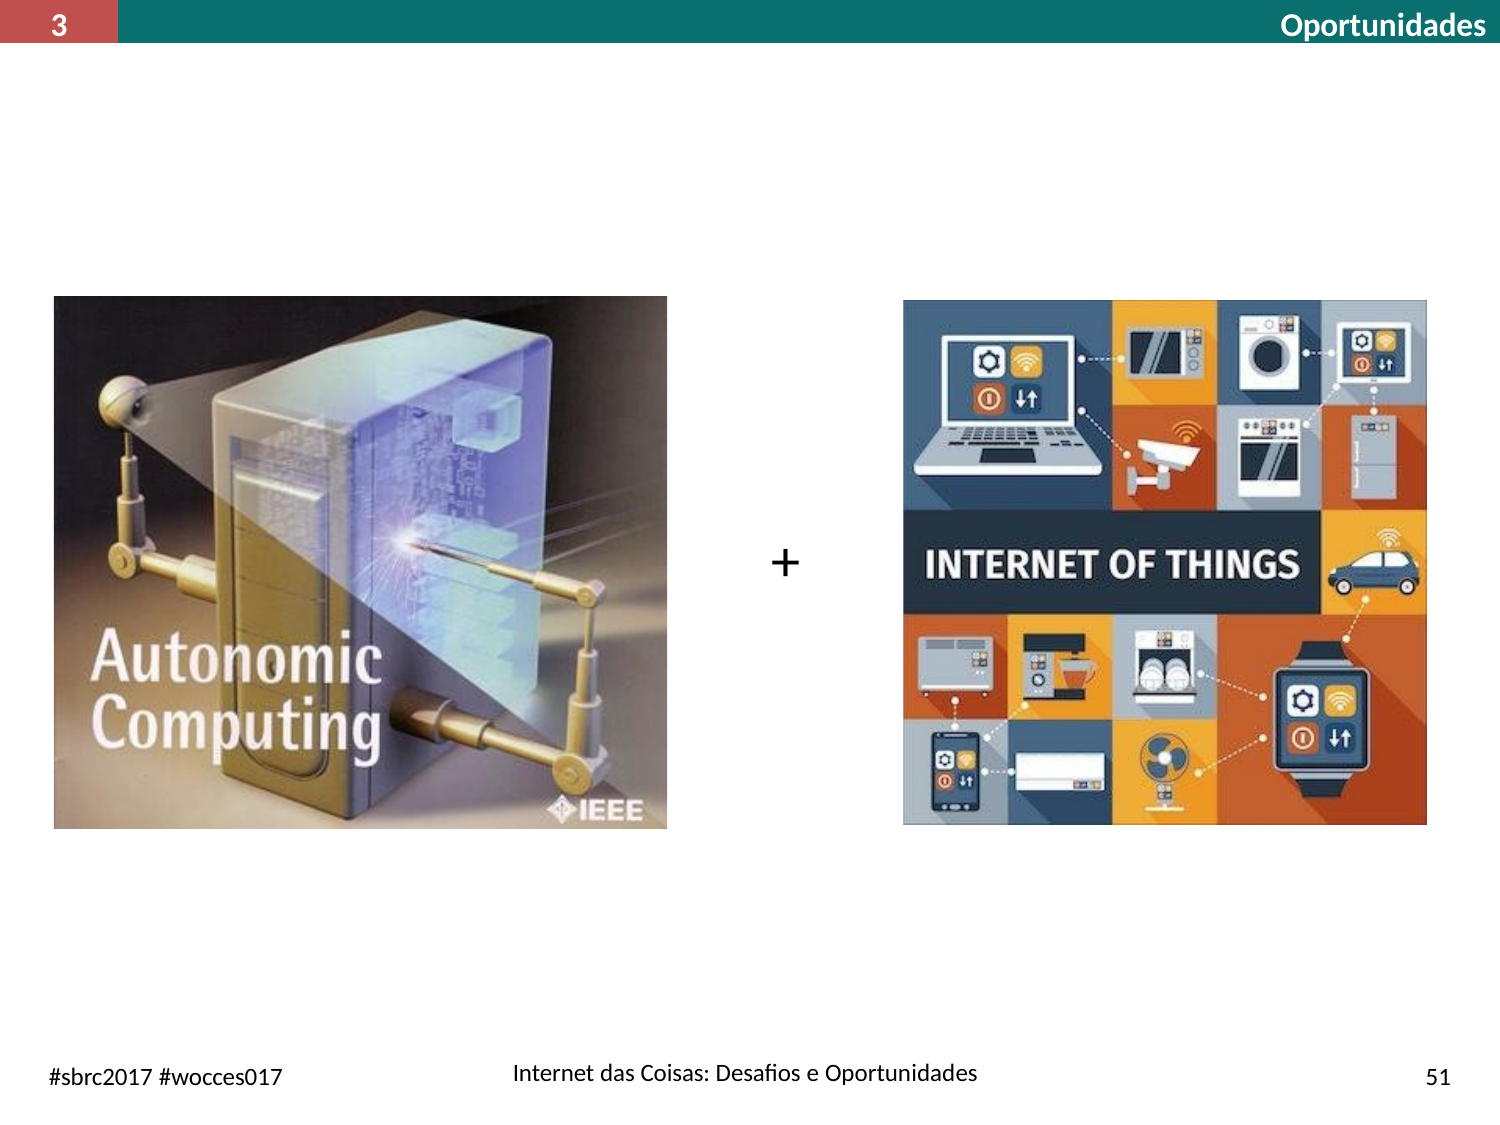

3
Oportunidades

+
Internet das Coisas: Desafios e Oportunidades
#sbrc2017 #wocces017
51